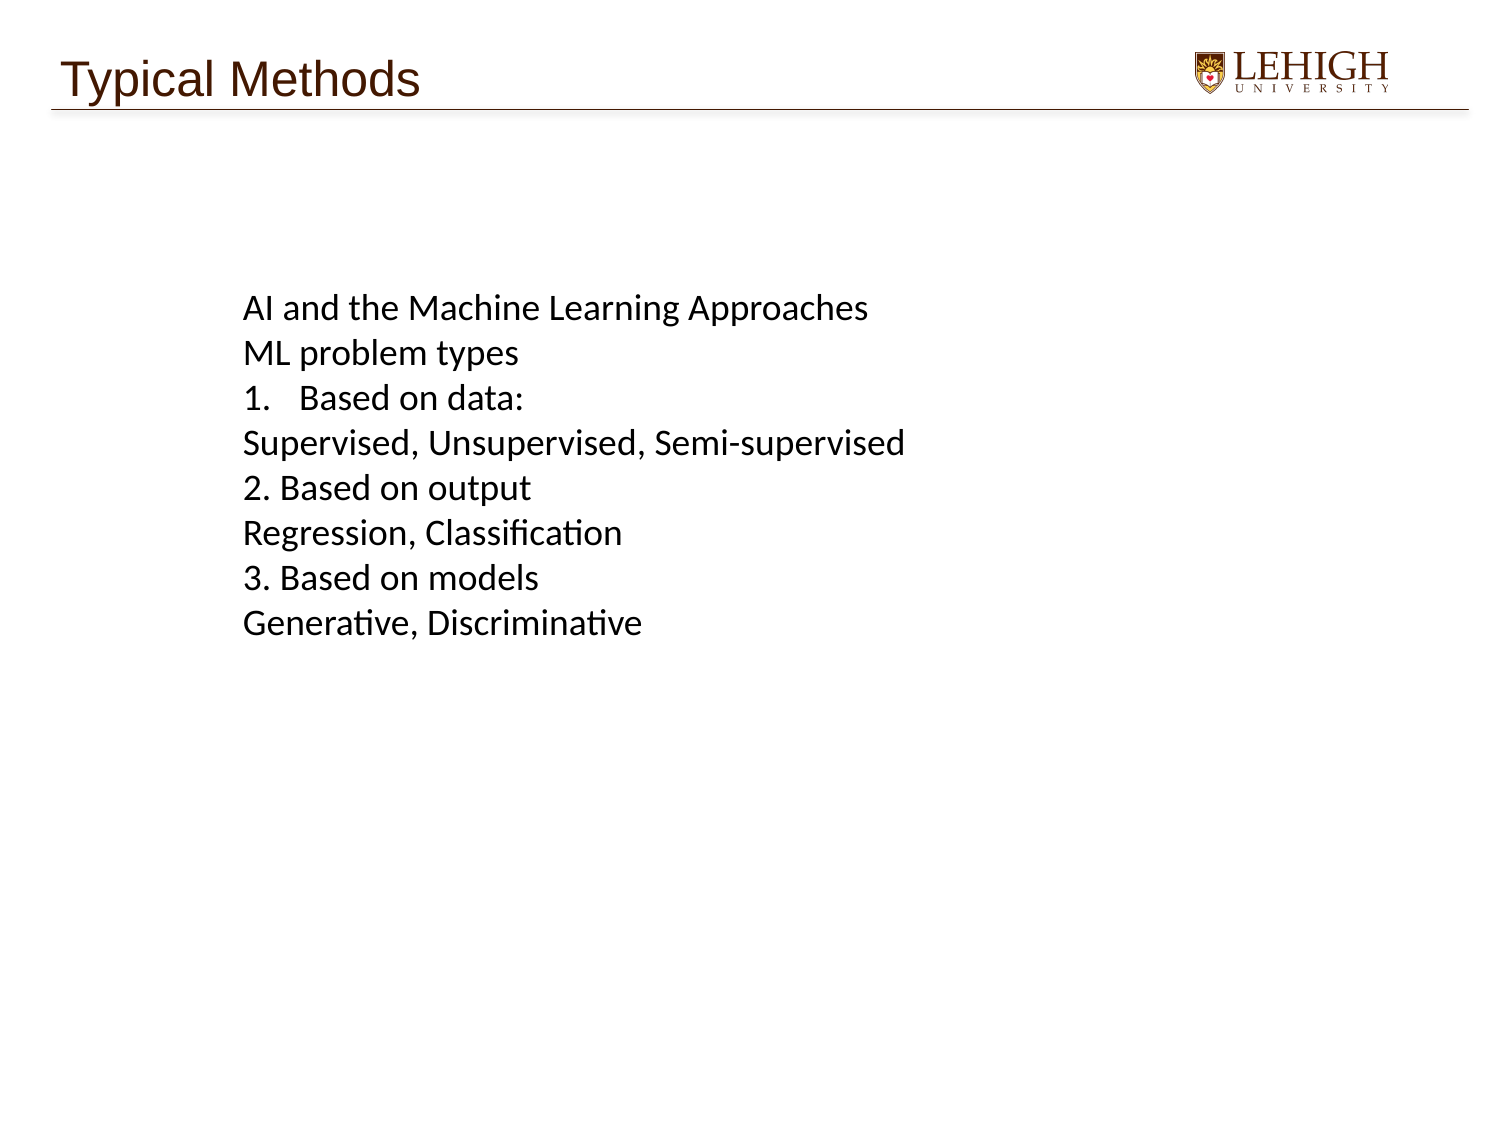

Typical Methods
AI and the Machine Learning Approaches
ML problem types
Based on data:
Supervised, Unsupervised, Semi-supervised
2. Based on output
Regression, Classification
3. Based on models
Generative, Discriminative